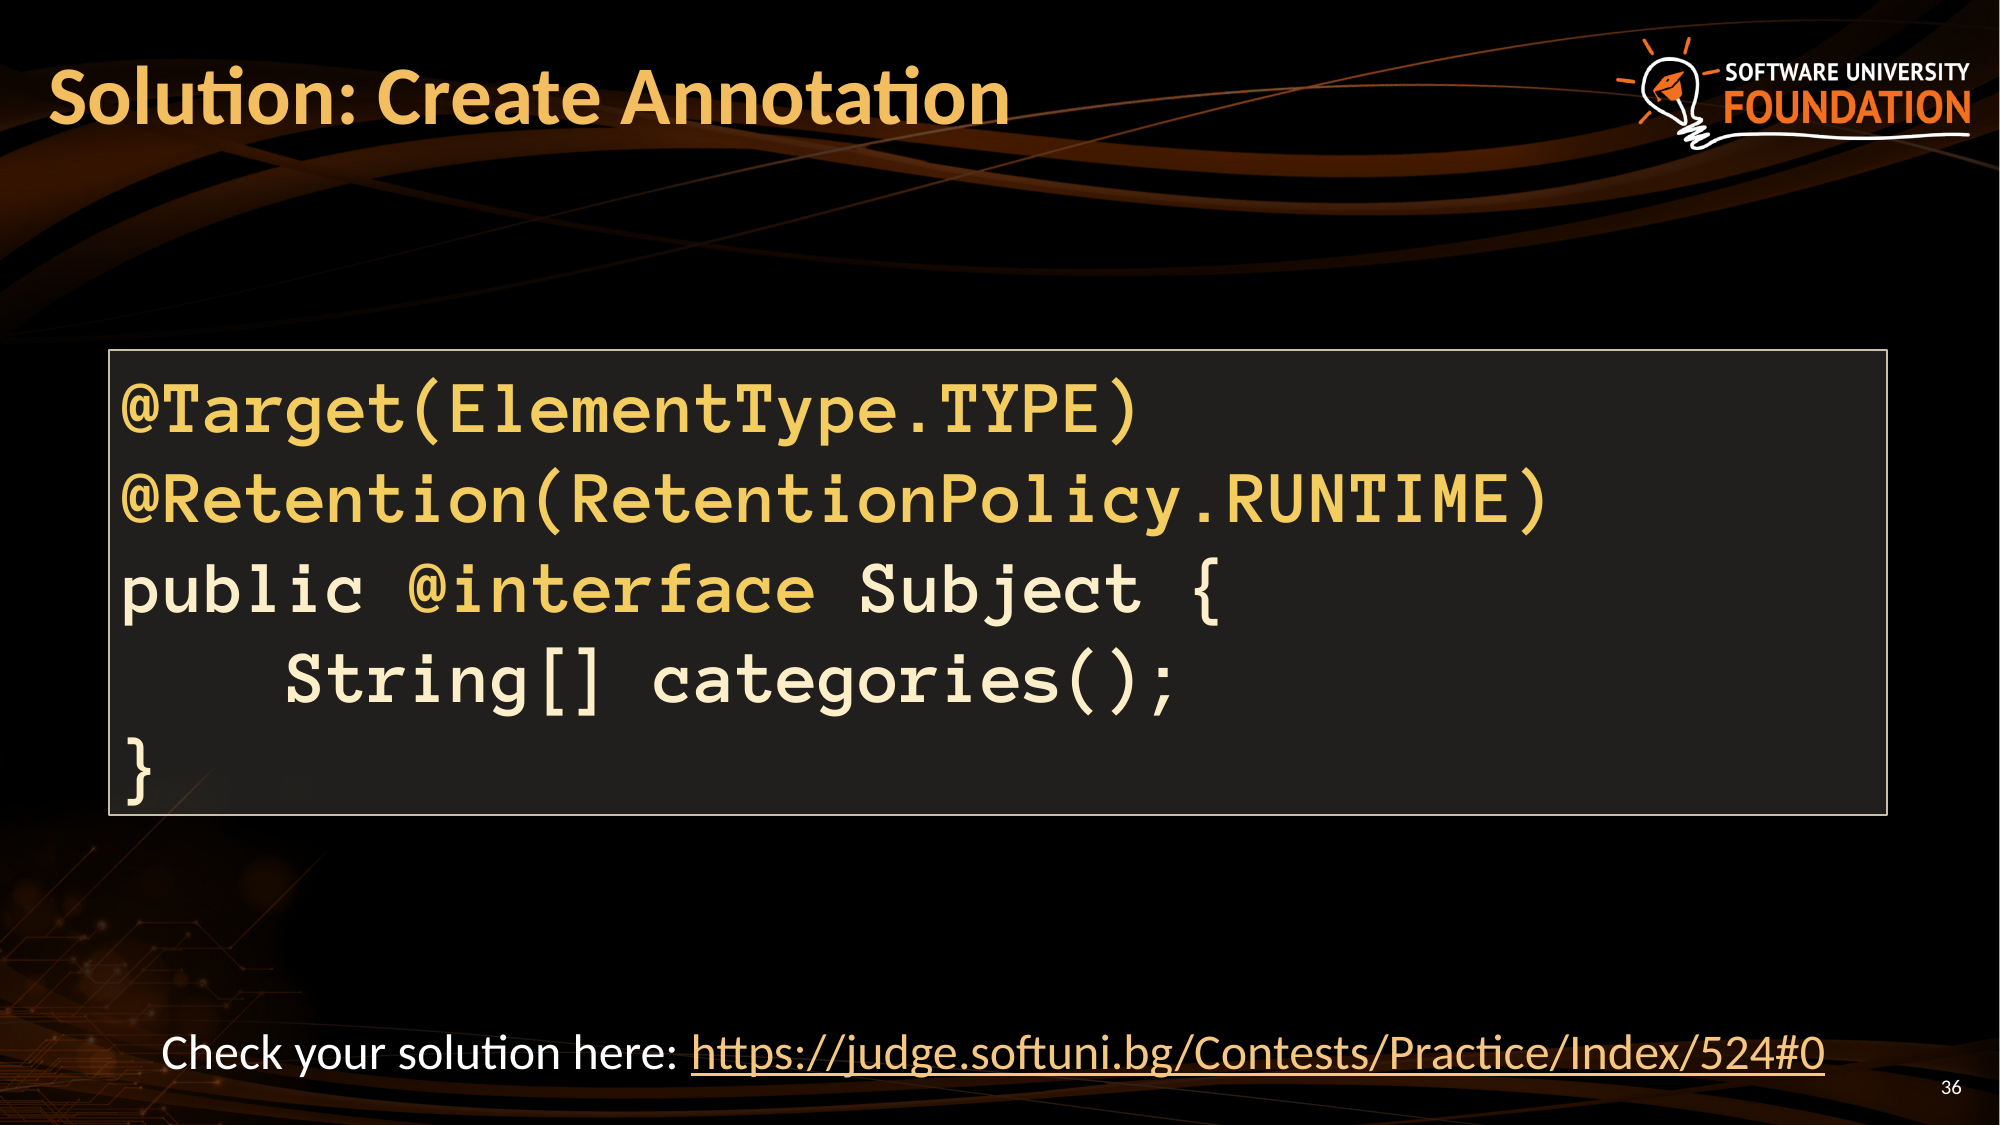

# Solution: Create Annotation
@Target(ElementType.TYPE)
@Retention(RetentionPolicy.RUNTIME)
public @interface Subject {
    String[] categories();
}
Check your solution here: https://judge.softuni.bg/Contests/Practice/Index/524#0
36